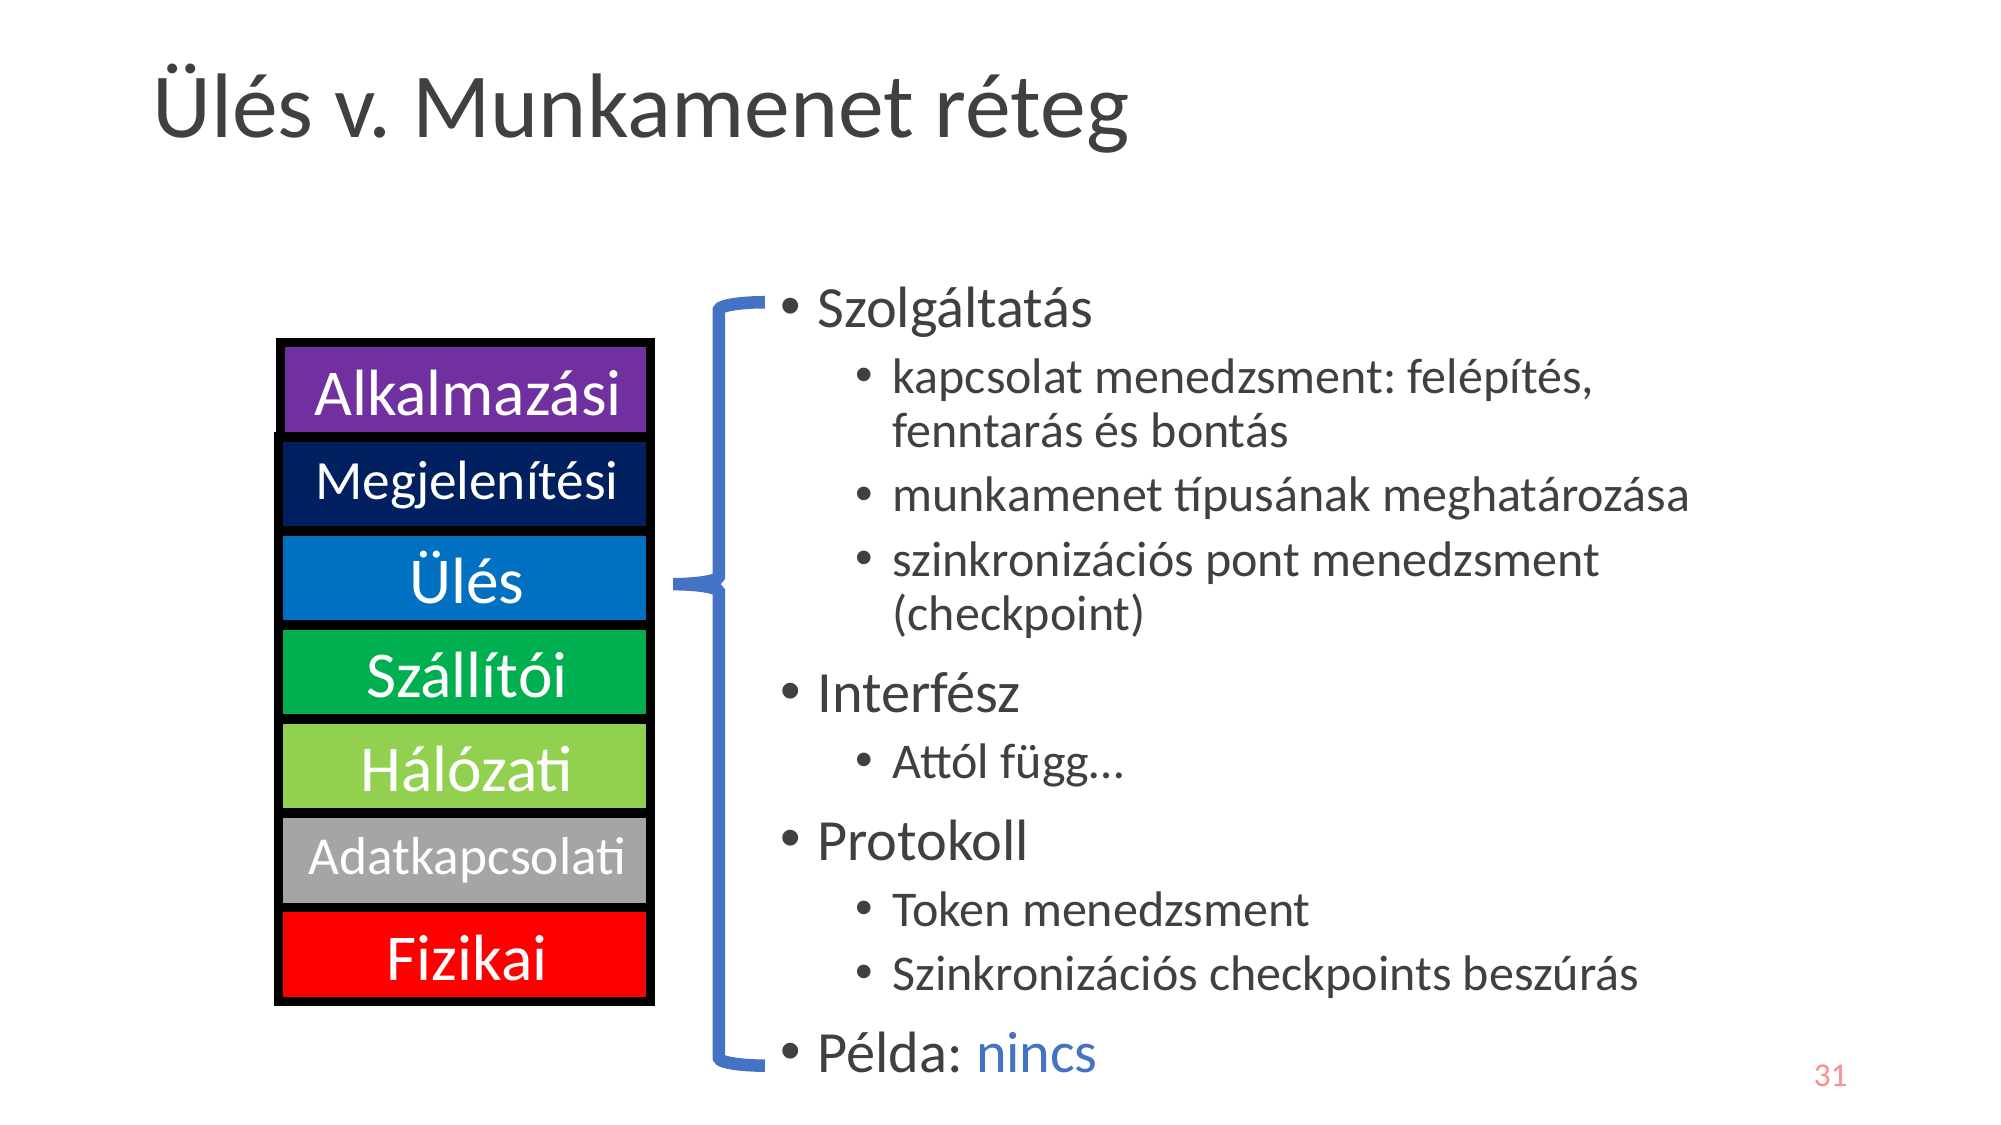

# Ülés v. Munkamenet réteg
Szolgáltatás
kapcsolat menedzsment: felépítés, fenntarás és bontás
munkamenet típusának meghatározása
szinkronizációs pont menedzsment (checkpoint)
Interfész
Attól függ…
Protokoll
Token menedzsment
Szinkronizációs checkpoints beszúrás
Példa: nincs

Alkalmazási

Megjelenítési

Ülés

Szállítói

Hálózati

Adatkapcsolati

Fizikai

31